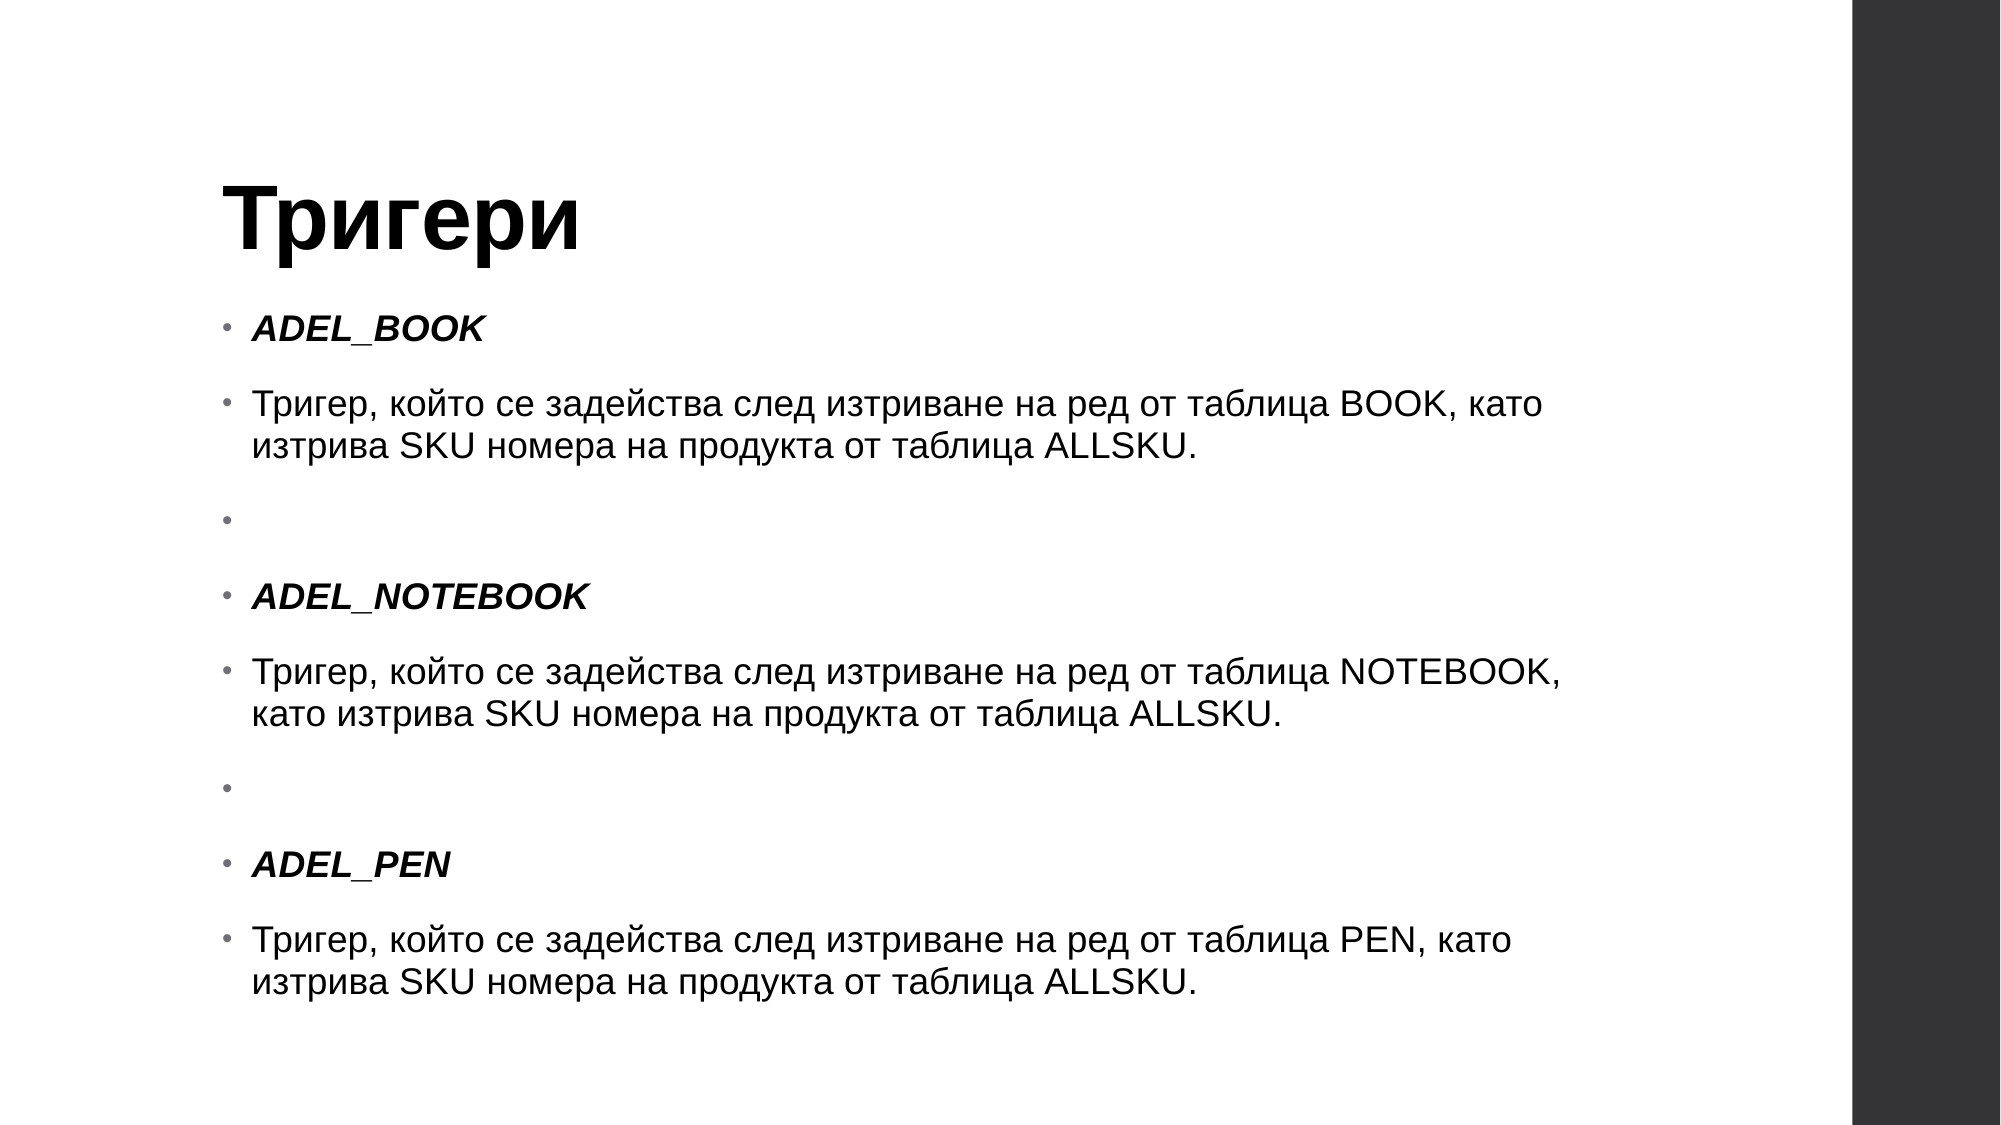

# Тригери
ADEL_BOOK
Тригер, който се задейства след изтриване на ред от таблица BOOK, като изтрива SKU номера на продукта от таблица ALLSKU.

ADEL_NOTEBOOK
Тригер, който се задейства след изтриване на ред от таблица NOTEBOOK, като изтрива SKU номера на продукта от таблица ALLSKU.

ADEL_PEN
Тригер, който се задейства след изтриване на ред от таблица PEN, като изтрива SKU номера на продукта от таблица ALLSKU.